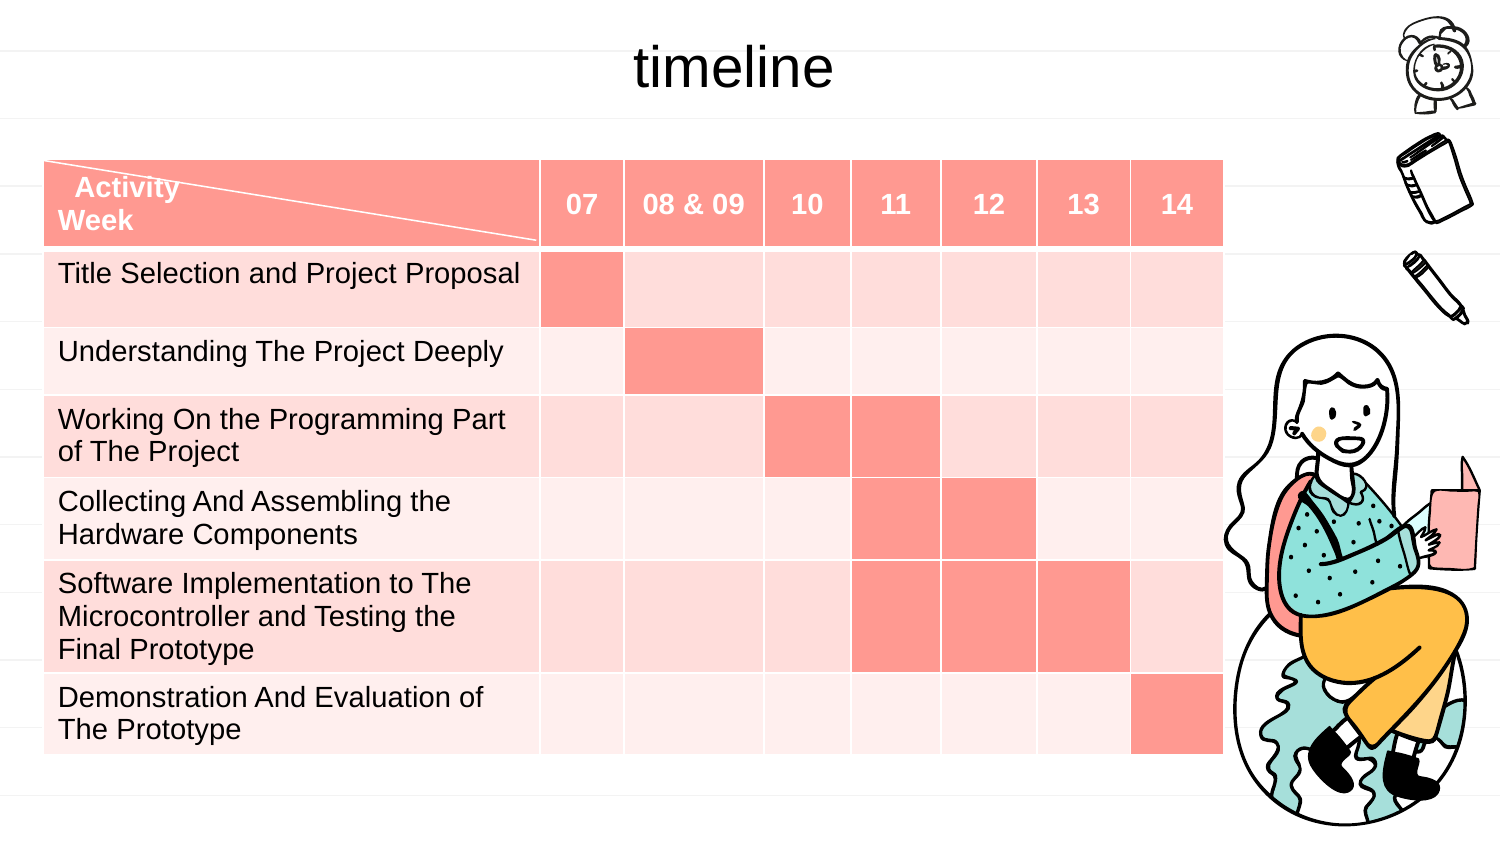

timeline

| Activity Week | 07 | 08 & 09 | 10 | 11 | 12 | 13 | 14 |
| --- | --- | --- | --- | --- | --- | --- | --- |
| Title Selection and Project Proposal |  |  |  |  |  |  |  |
| Understanding The Project Deeply |  |  |  |  |  |  |  |
| Working On the Programming Part of The Project |  |  |  |  |  |  |  |
| Collecting And Assembling the Hardware Components |  |  |  |  |  |  |  |
| Software Implementation to The Microcontroller and Testing the Final Prototype |  |  |  |  |  |  |  |
| Demonstration And Evaluation of The Prototype |  |  |  |  |  |  |  |